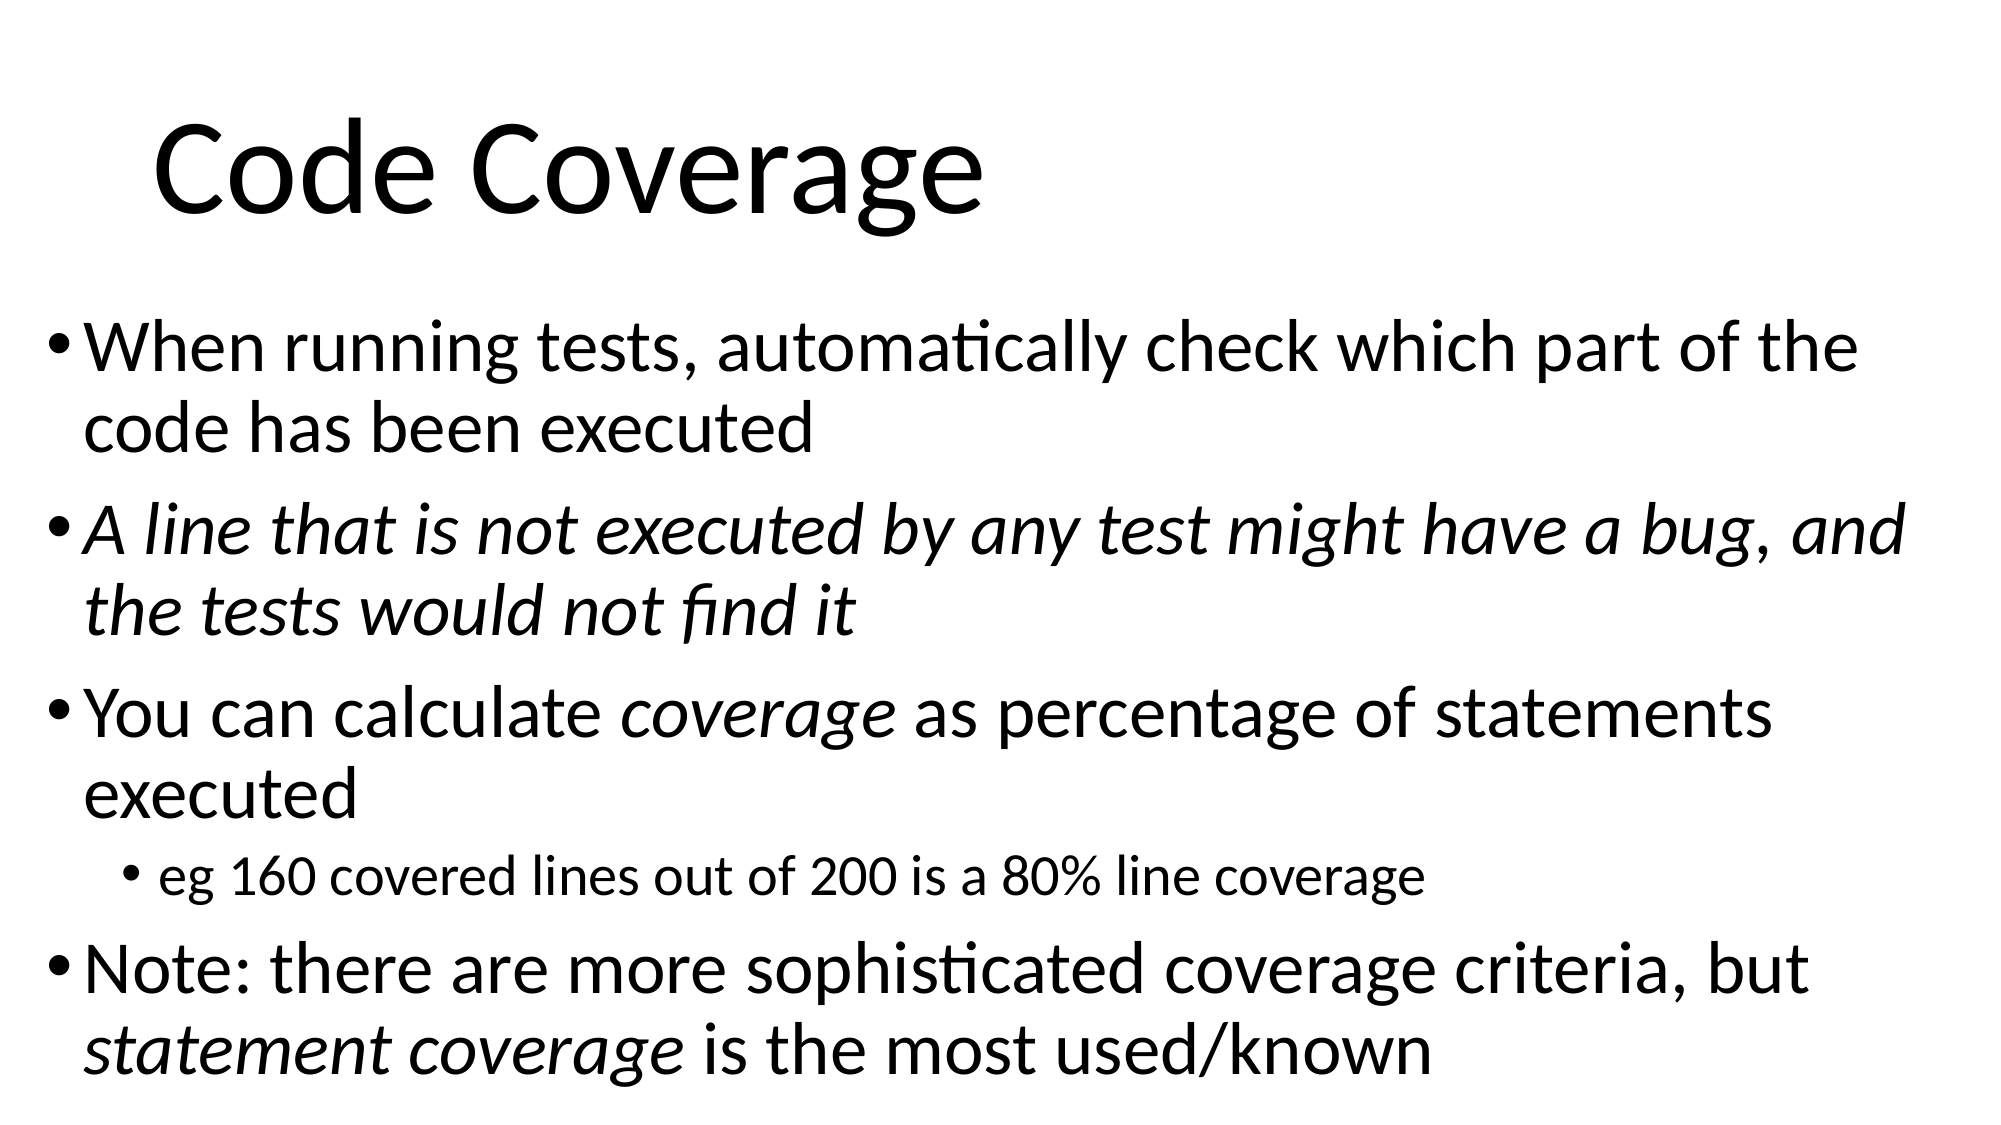

# Code Coverage
When running tests, automatically check which part of the code has been executed
A line that is not executed by any test might have a bug, and the tests would not find it
You can calculate coverage as percentage of statements executed
eg 160 covered lines out of 200 is a 80% line coverage
Note: there are more sophisticated coverage criteria, but statement coverage is the most used/known